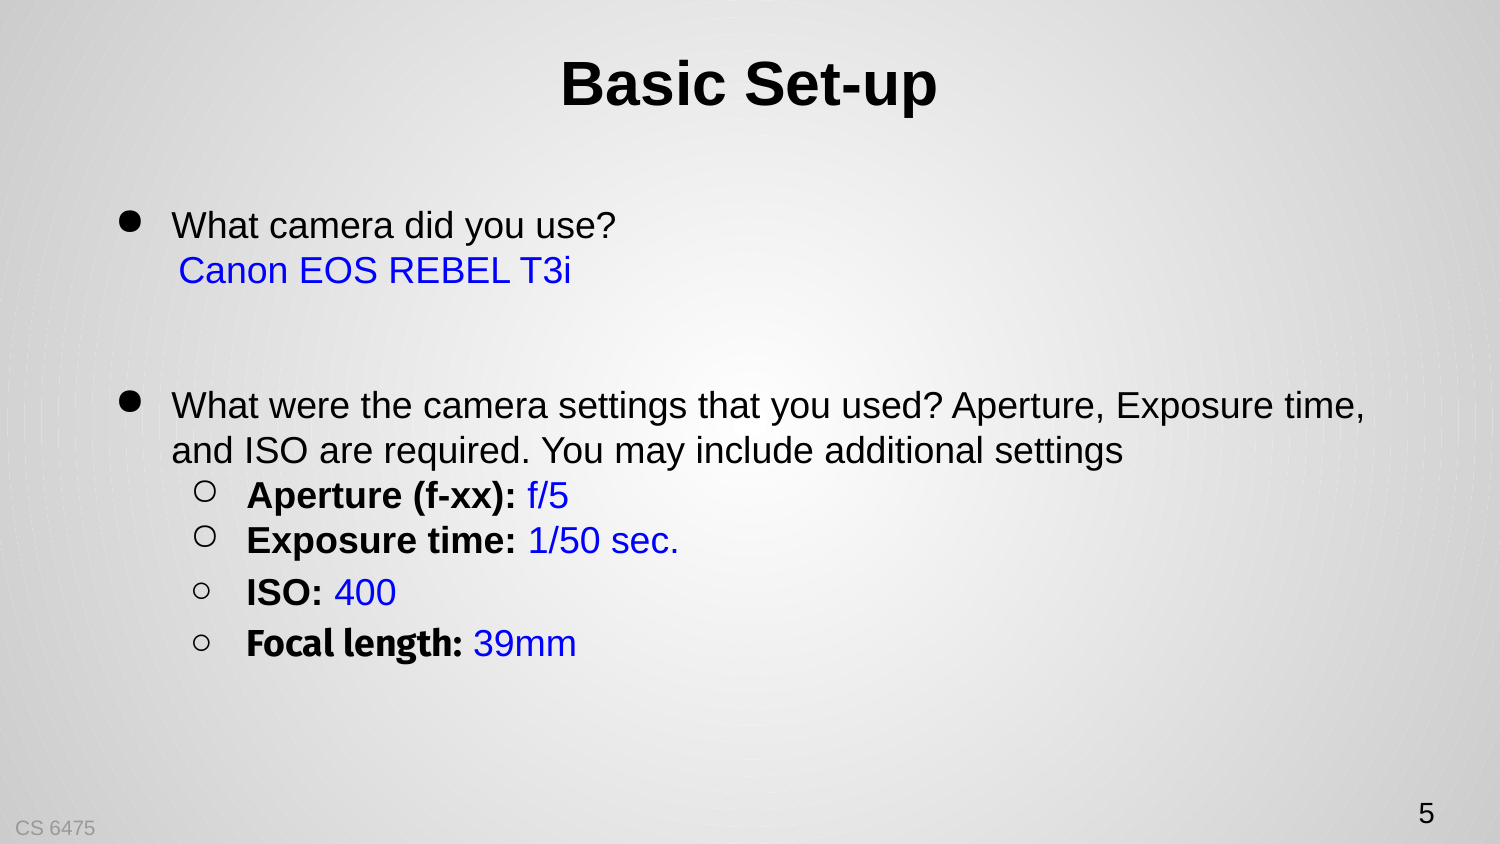

# Basic Set-up
What camera did you use?
      Canon EOS REBEL T3i

What were the camera settings that you used? Aperture, Exposure time, and ISO are required. You may include additional settings
Aperture (f-xx): f/5
Exposure time: 1/50 sec.
ISO: 400
Focal length: 39mm

5
CS 6475